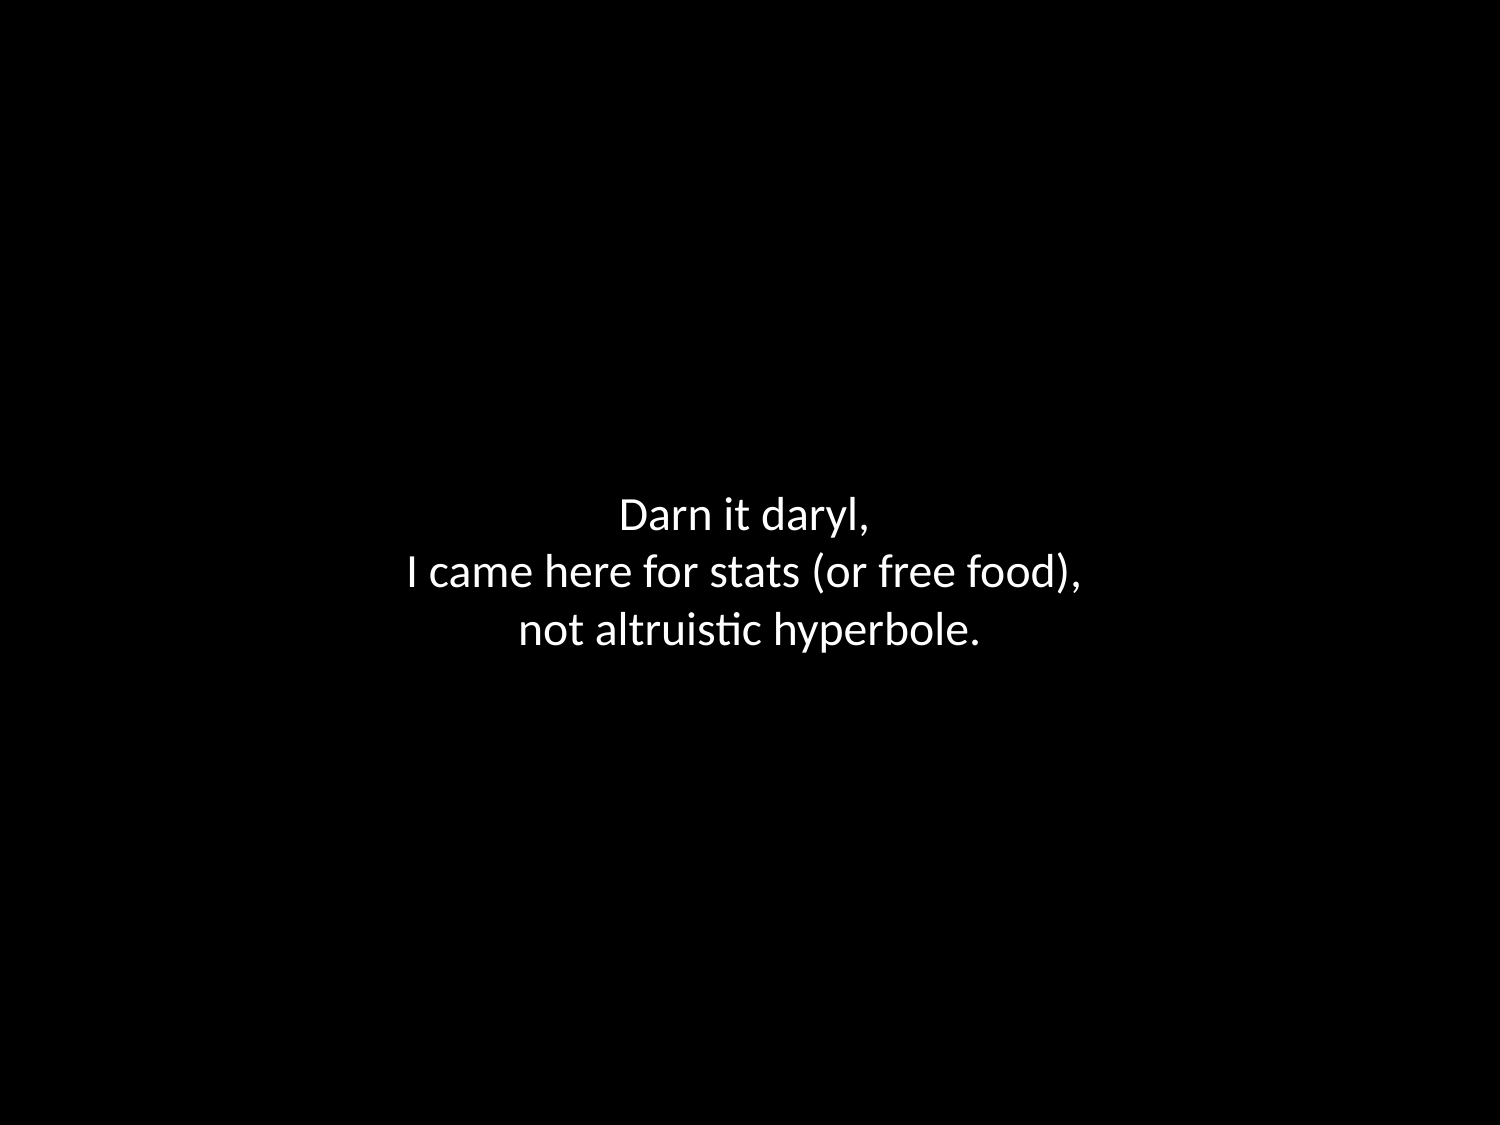

# Darn it daryl, I came here for stats (or free food), not altruistic hyperbole.